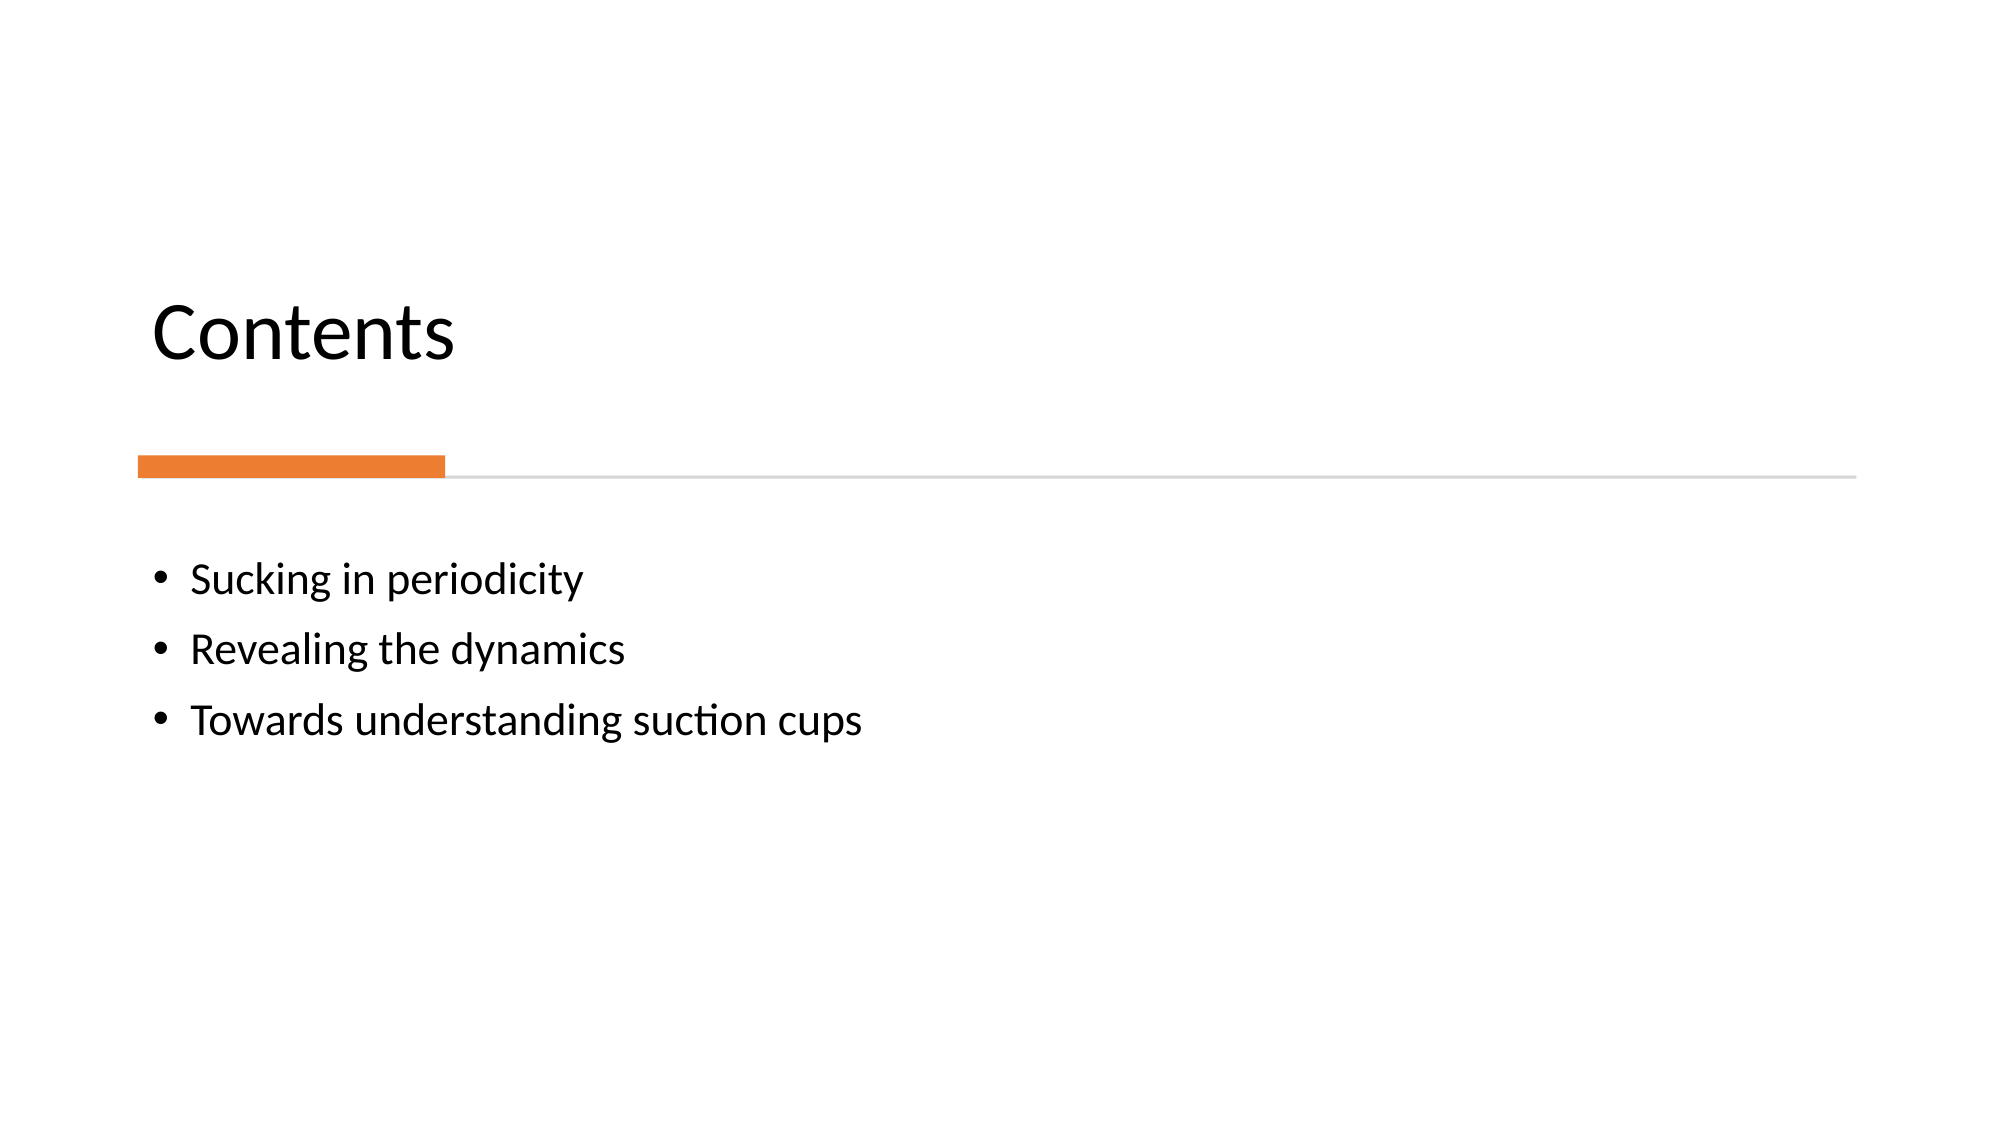

# Contents

Sucking in periodicity
Revealing the dynamics
Towards understanding suction cups

3